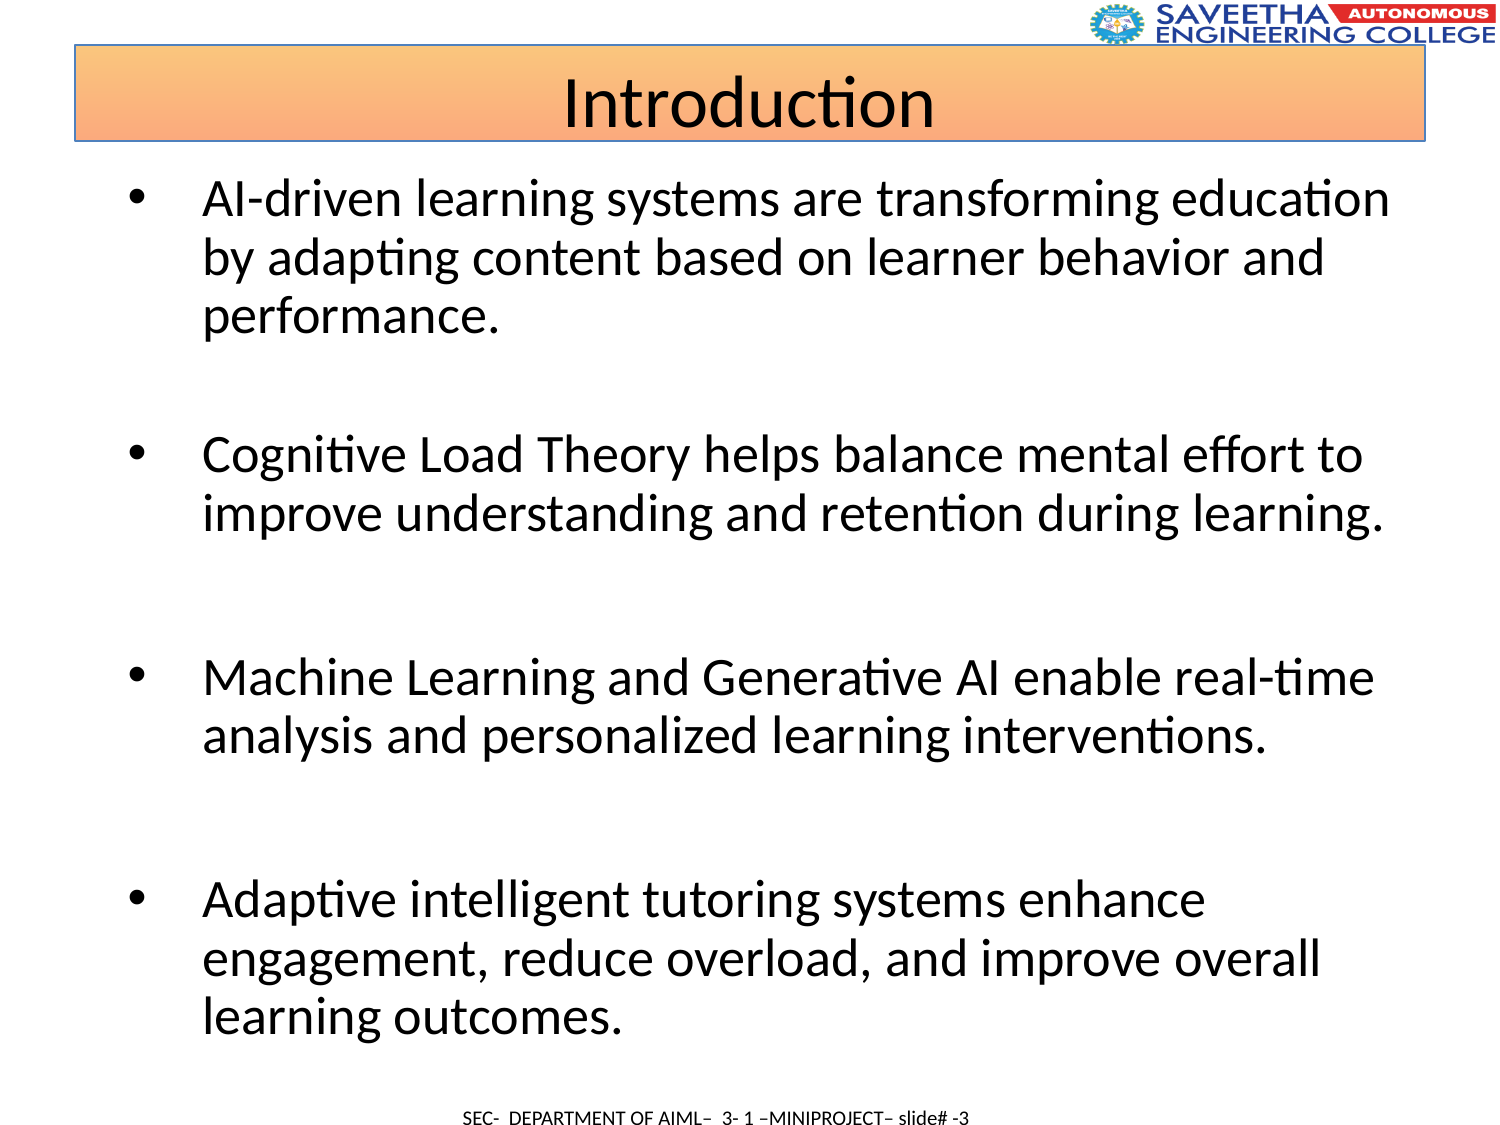

Introduction
AI-driven learning systems are transforming education by adapting content based on learner behavior and performance.

Cognitive Load Theory helps balance mental effort to improve understanding and retention during learning.

Machine Learning and Generative AI enable real-time analysis and personalized learning interventions.

Adaptive intelligent tutoring systems enhance engagement, reduce overload, and improve overall learning outcomes.